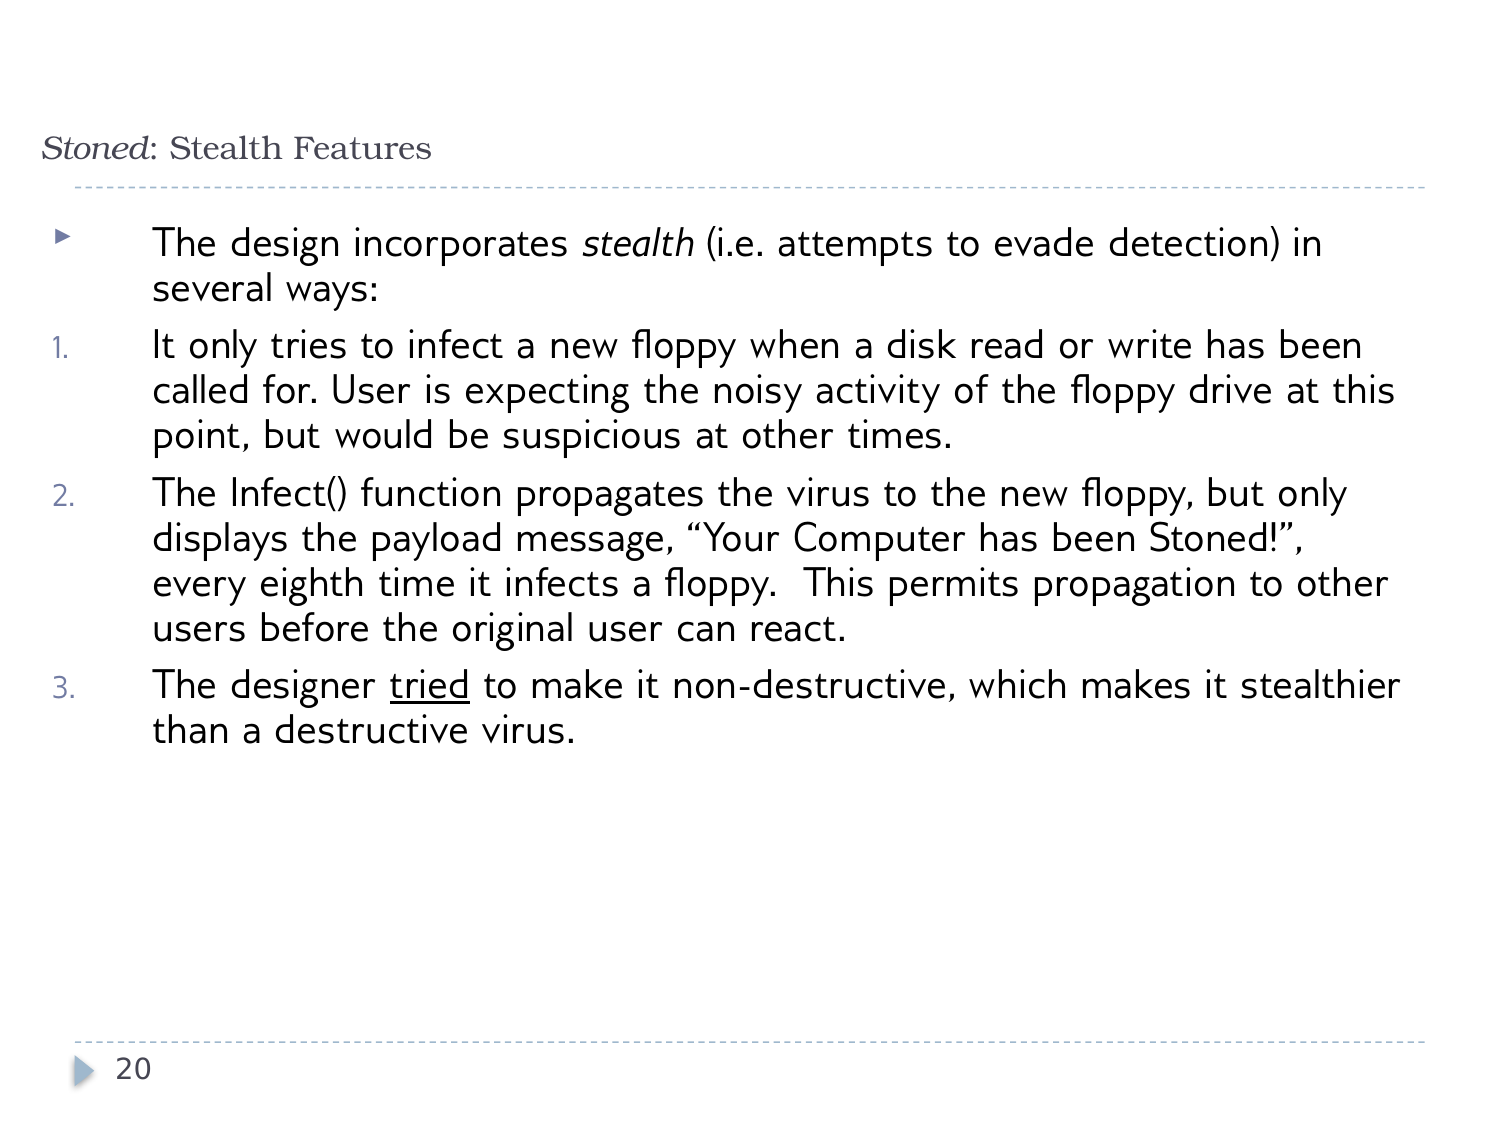

# Stoned: Stealth Features
The design incorporates stealth (i.e. attempts to evade detection) in several ways:
It only tries to infect a new floppy when a disk read or write has been called for. User is expecting the noisy activity of the floppy drive at this point, but would be suspicious at other times.
The Infect() function propagates the virus to the new floppy, but only displays the payload message, “Your Computer has been Stoned!”, every eighth time it infects a floppy.  This permits propagation to other users before the original user can react.
The designer tried to make it non-destructive, which makes it stealthier than a destructive virus.
20